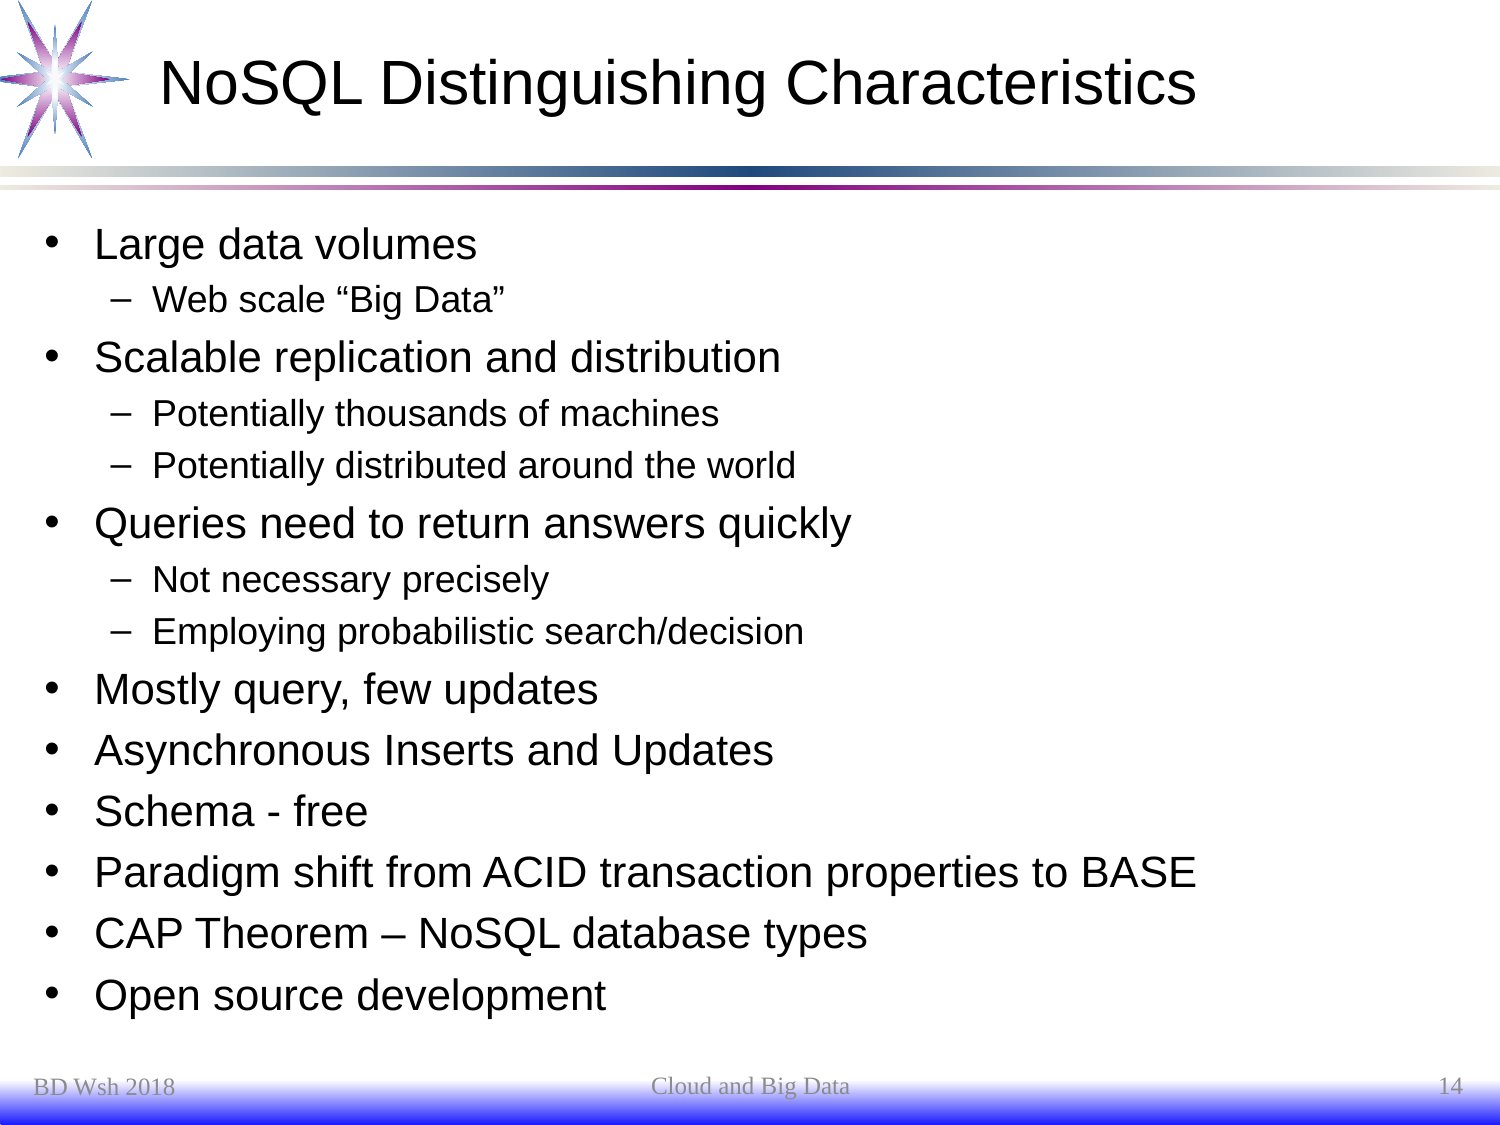

# NoSQL Distinguishing Characteristics
Large data volumes
Web scale “Big Data”
Scalable replication and distribution
Potentially thousands of machines
Potentially distributed around the world
Queries need to return answers quickly
Not necessary precisely
Employing probabilistic search/decision
Mostly query, few updates
Asynchronous Inserts and Updates
Schema - free
Paradigm shift from ACID transaction properties to BASE
CAP Theorem – NoSQL database types
Open source development

Cloud and Big Data
14
BD Wsh 2018